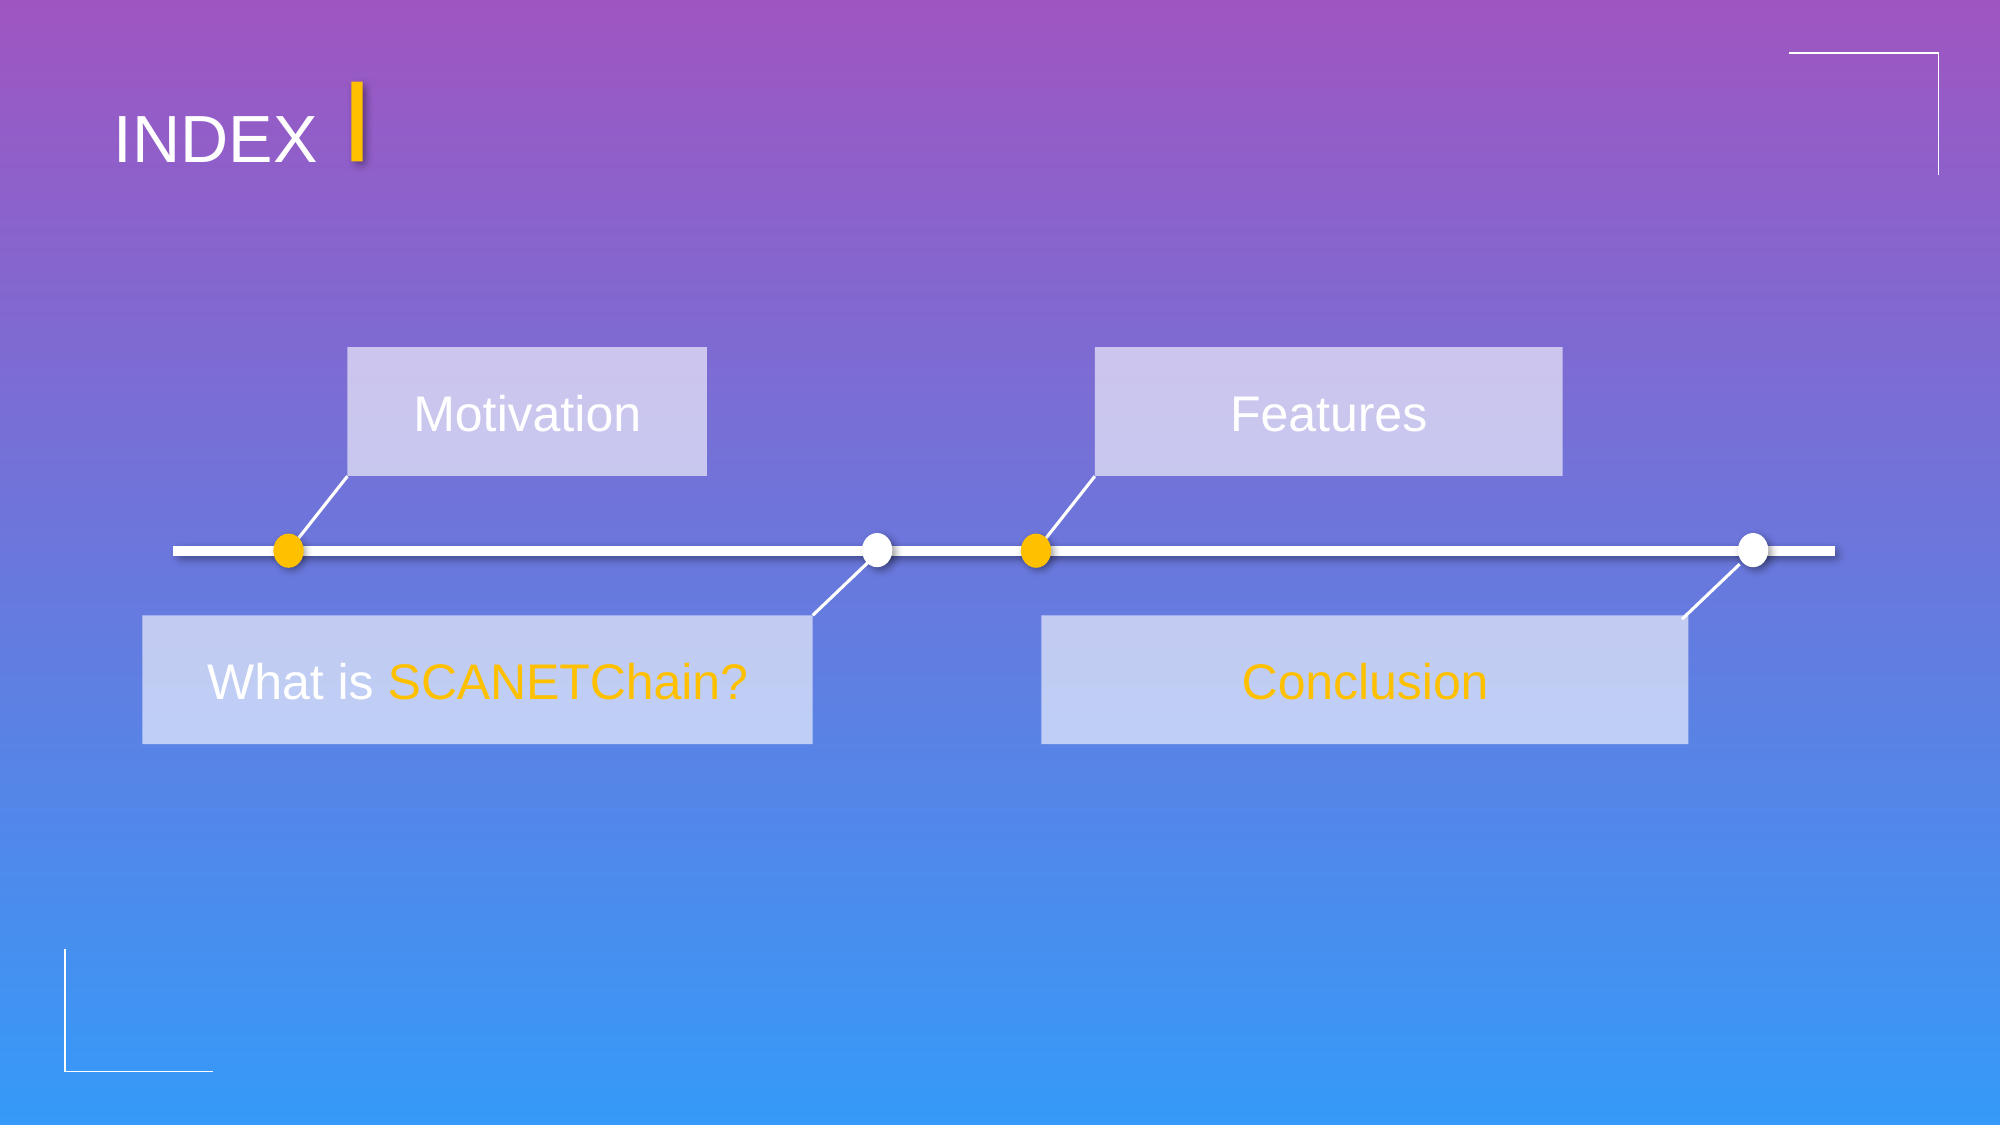

INDEX

Motivation
Features

What is SCANETChain?
Conclusion